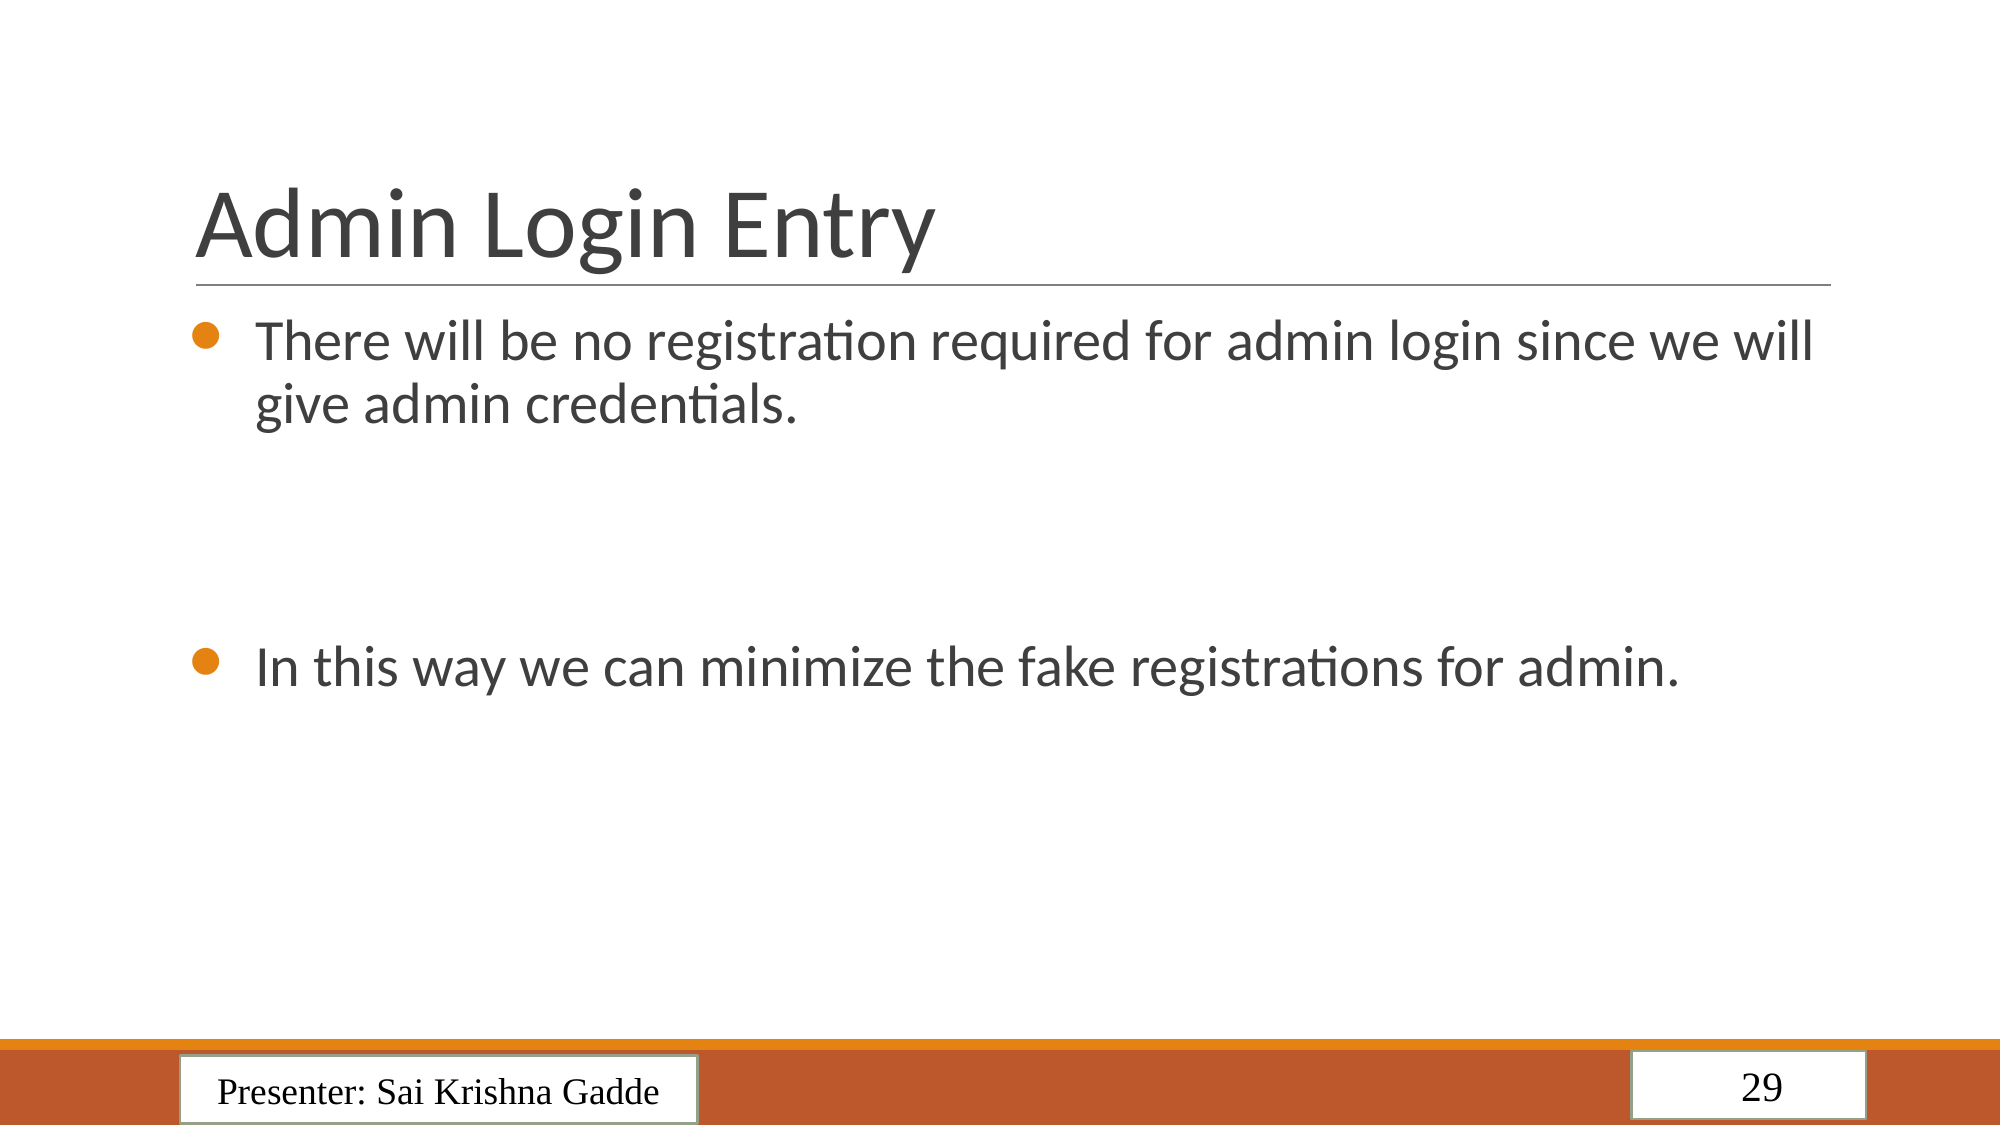

# Admin Login Entry
There will be no registration required for admin login since we will give admin credentials.

In this way we can minimize the fake registrations for admin.

         29
Presenter: Sai Krishna Gadde